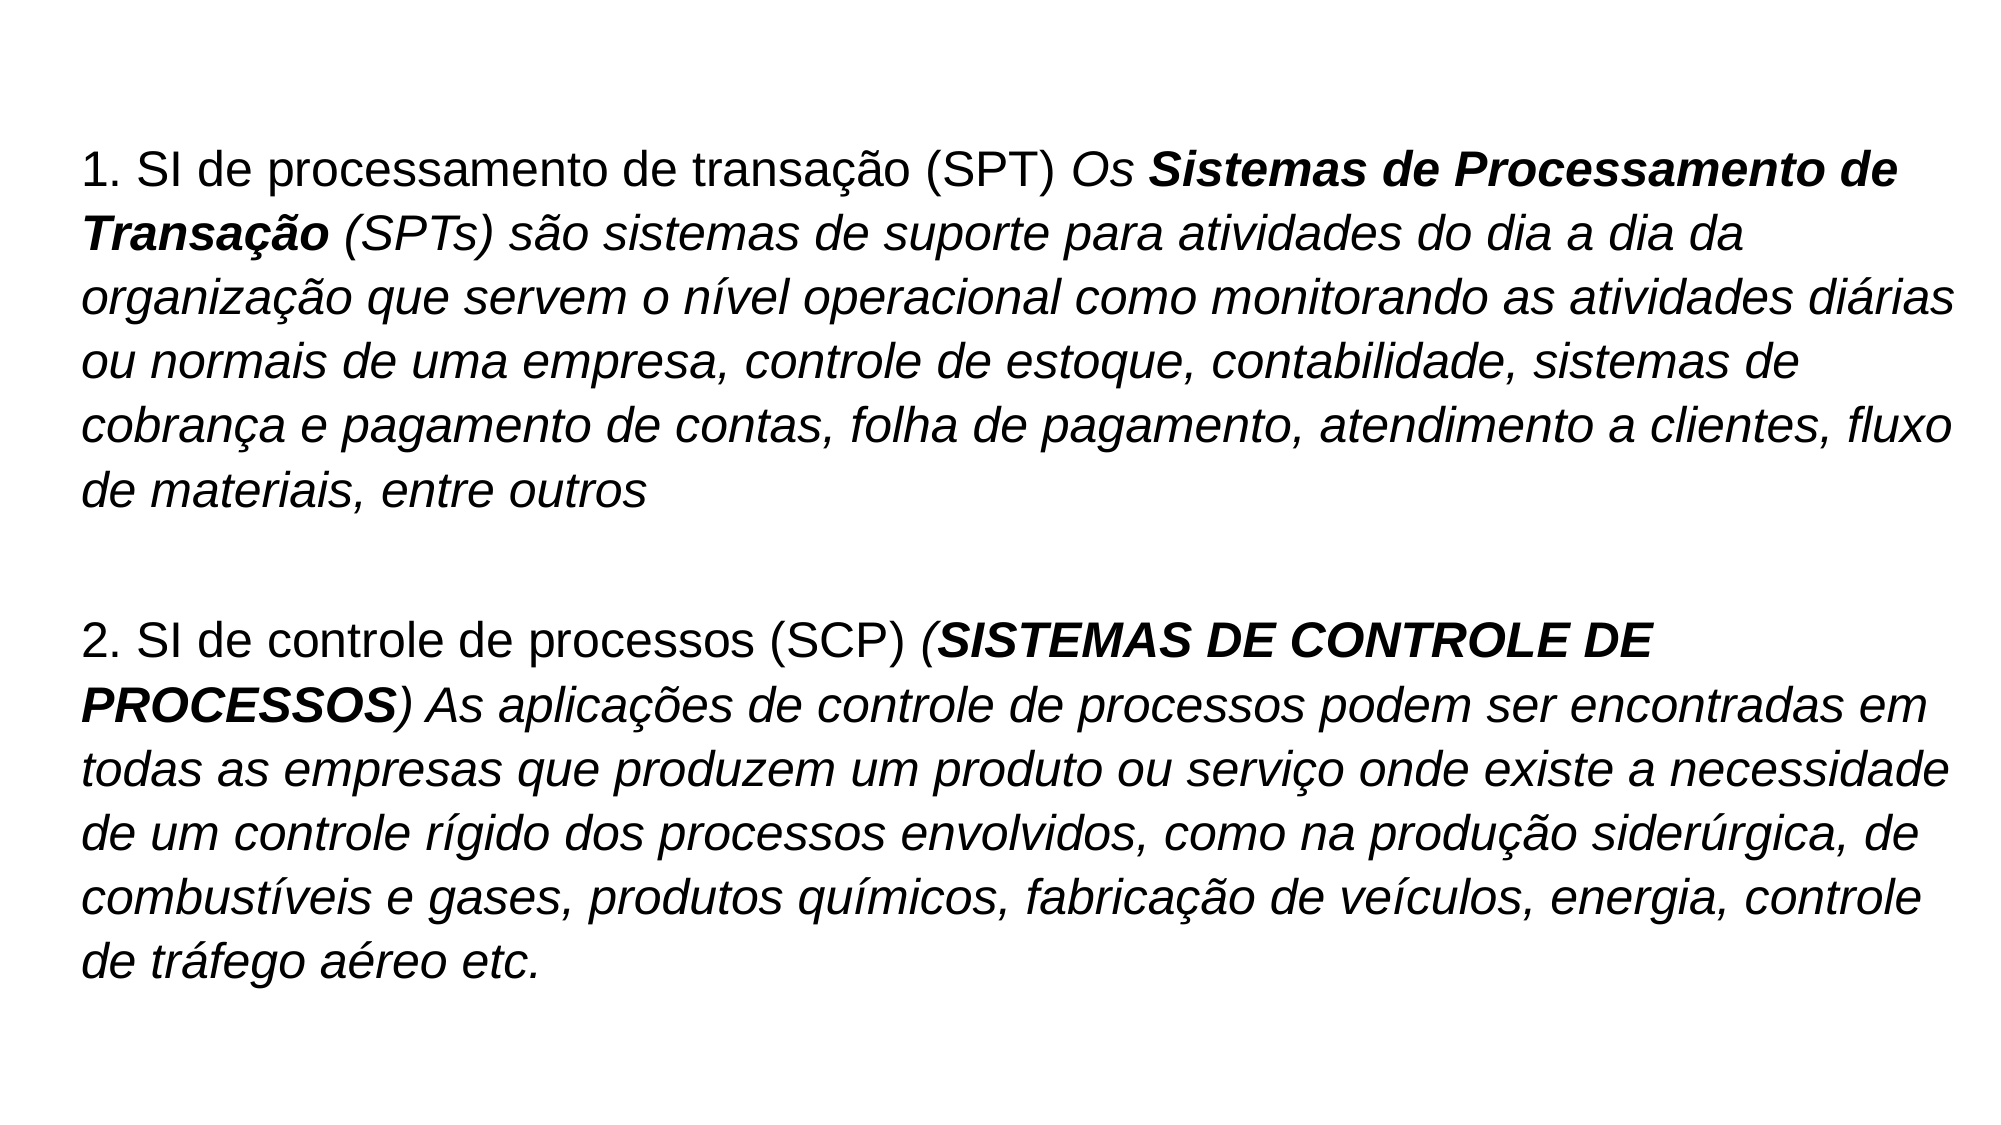

1. SI de processamento de transação (SPT) Os Sistemas de Processamento de Transação (SPTs) são sistemas de suporte para atividades do dia a dia da organização que servem o nível operacional como monitorando as atividades diárias ou normais de uma empresa, controle de estoque, contabilidade, sistemas de cobrança e pagamento de contas, folha de pagamento, atendimento a clientes, fluxo de materiais, entre outros

2. SI de controle de processos (SCP) (SISTEMAS DE CONTROLE DE PROCESSOS) As aplicações de controle de processos podem ser encontradas em todas as empresas que produzem um produto ou serviço onde existe a necessidade de um controle rígido dos processos envolvidos, como na produção siderúrgica, de combustíveis e gases, produtos químicos, fabricação de veículos, energia, controle de tráfego aéreo etc.